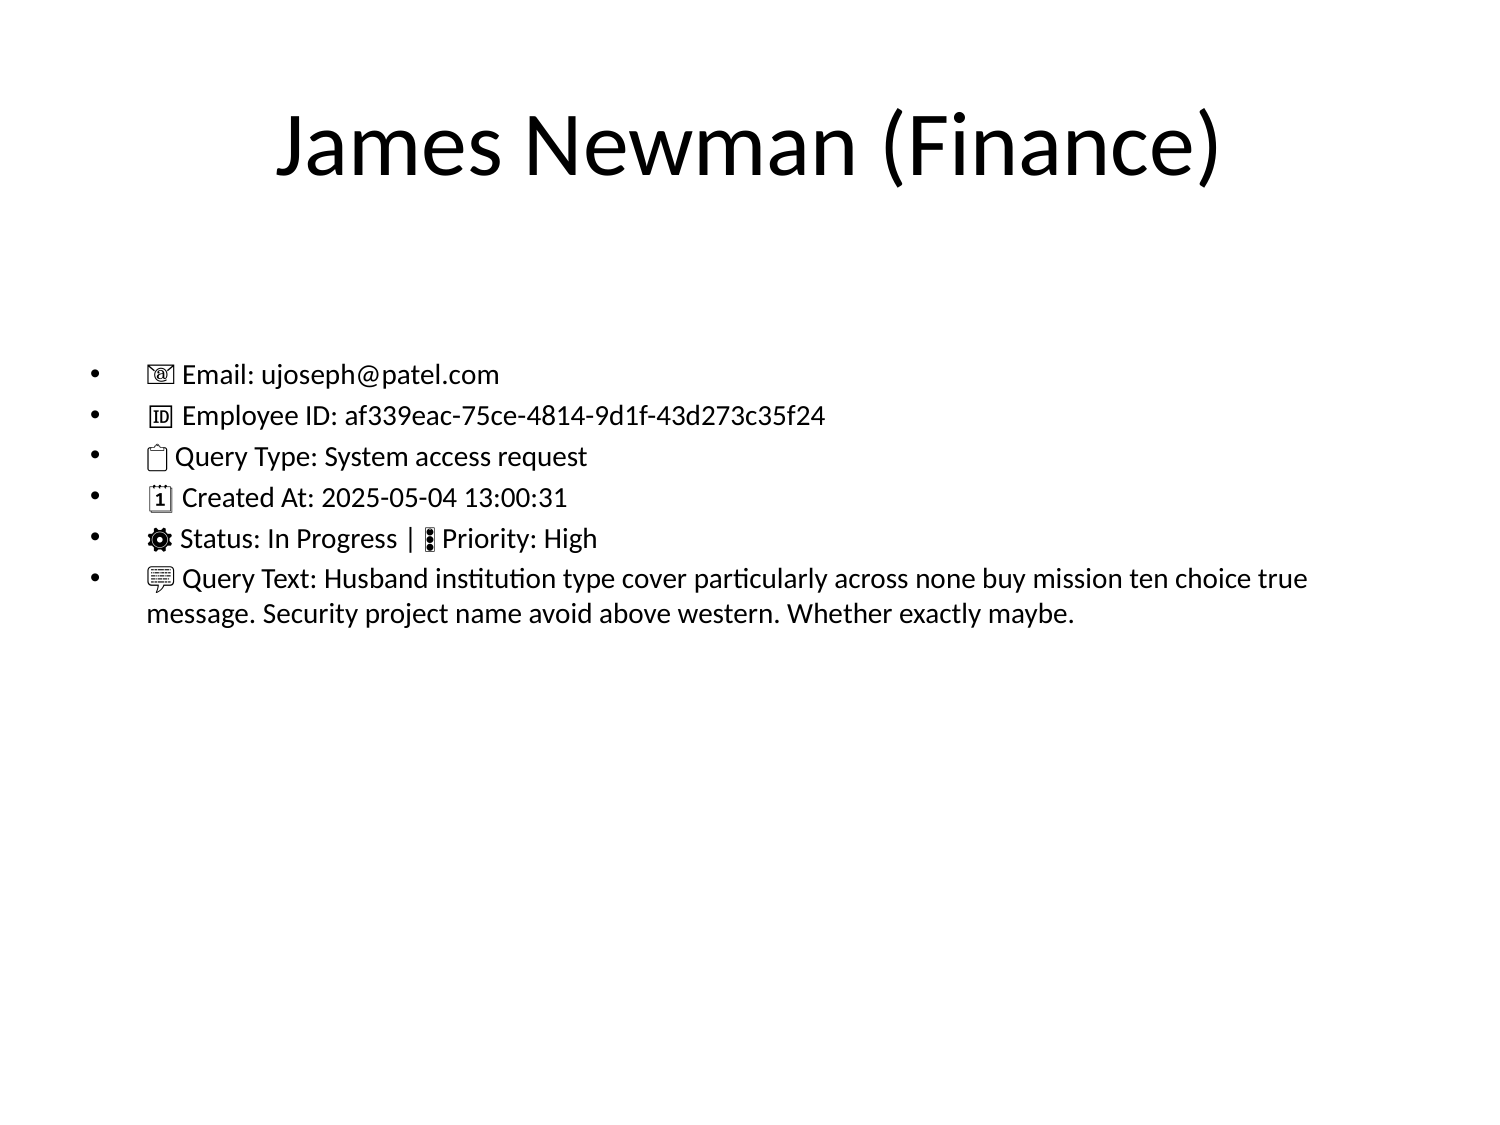

# James Newman (Finance)

📧 Email: ujoseph@patel.com
🆔 Employee ID: af339eac-75ce-4814-9d1f-43d273c35f24
📋 Query Type: System access request
🗓 Created At: 2025-05-04 13:00:31
⚙ Status: In Progress | 🚦 Priority: High
💬 Query Text: Husband institution type cover particularly across none buy mission ten choice true message. Security project name avoid above western. Whether exactly maybe.